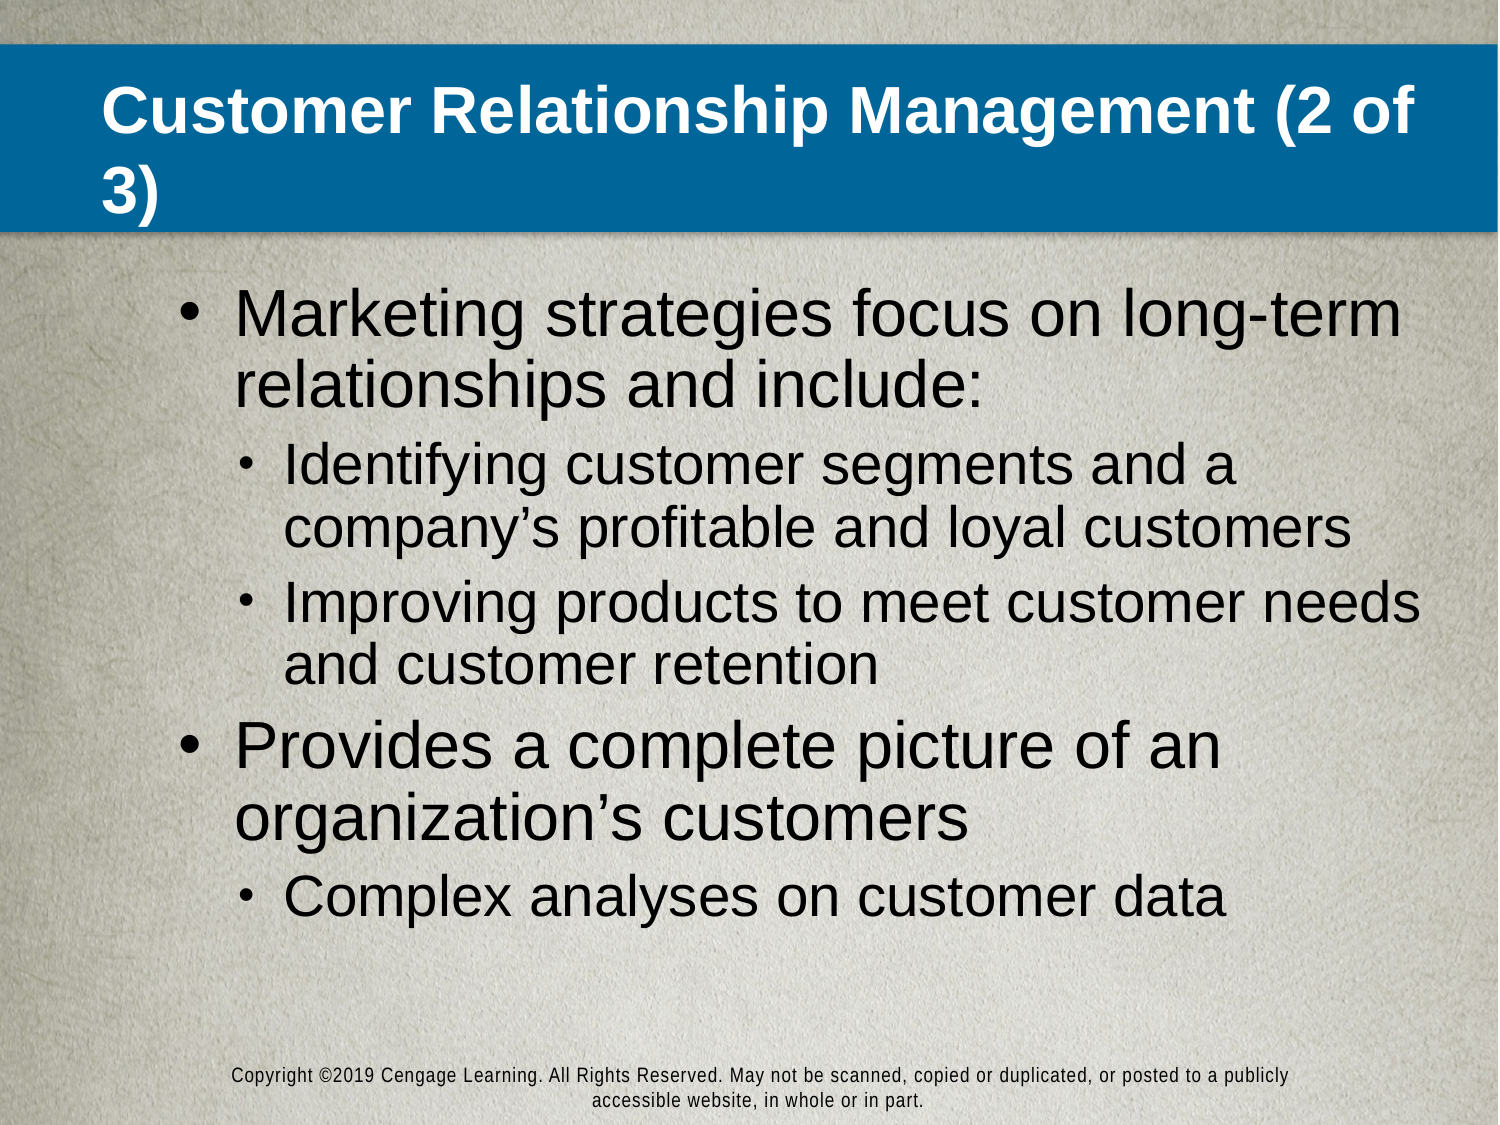

# Customer Relationship Management (2 of 3)
Marketing strategies focus on long-term relationships and include:
Identifying customer segments and a company’s profitable and loyal customers
Improving products to meet customer needs and customer retention
Provides a complete picture of an organization’s customers
Complex analyses on customer data